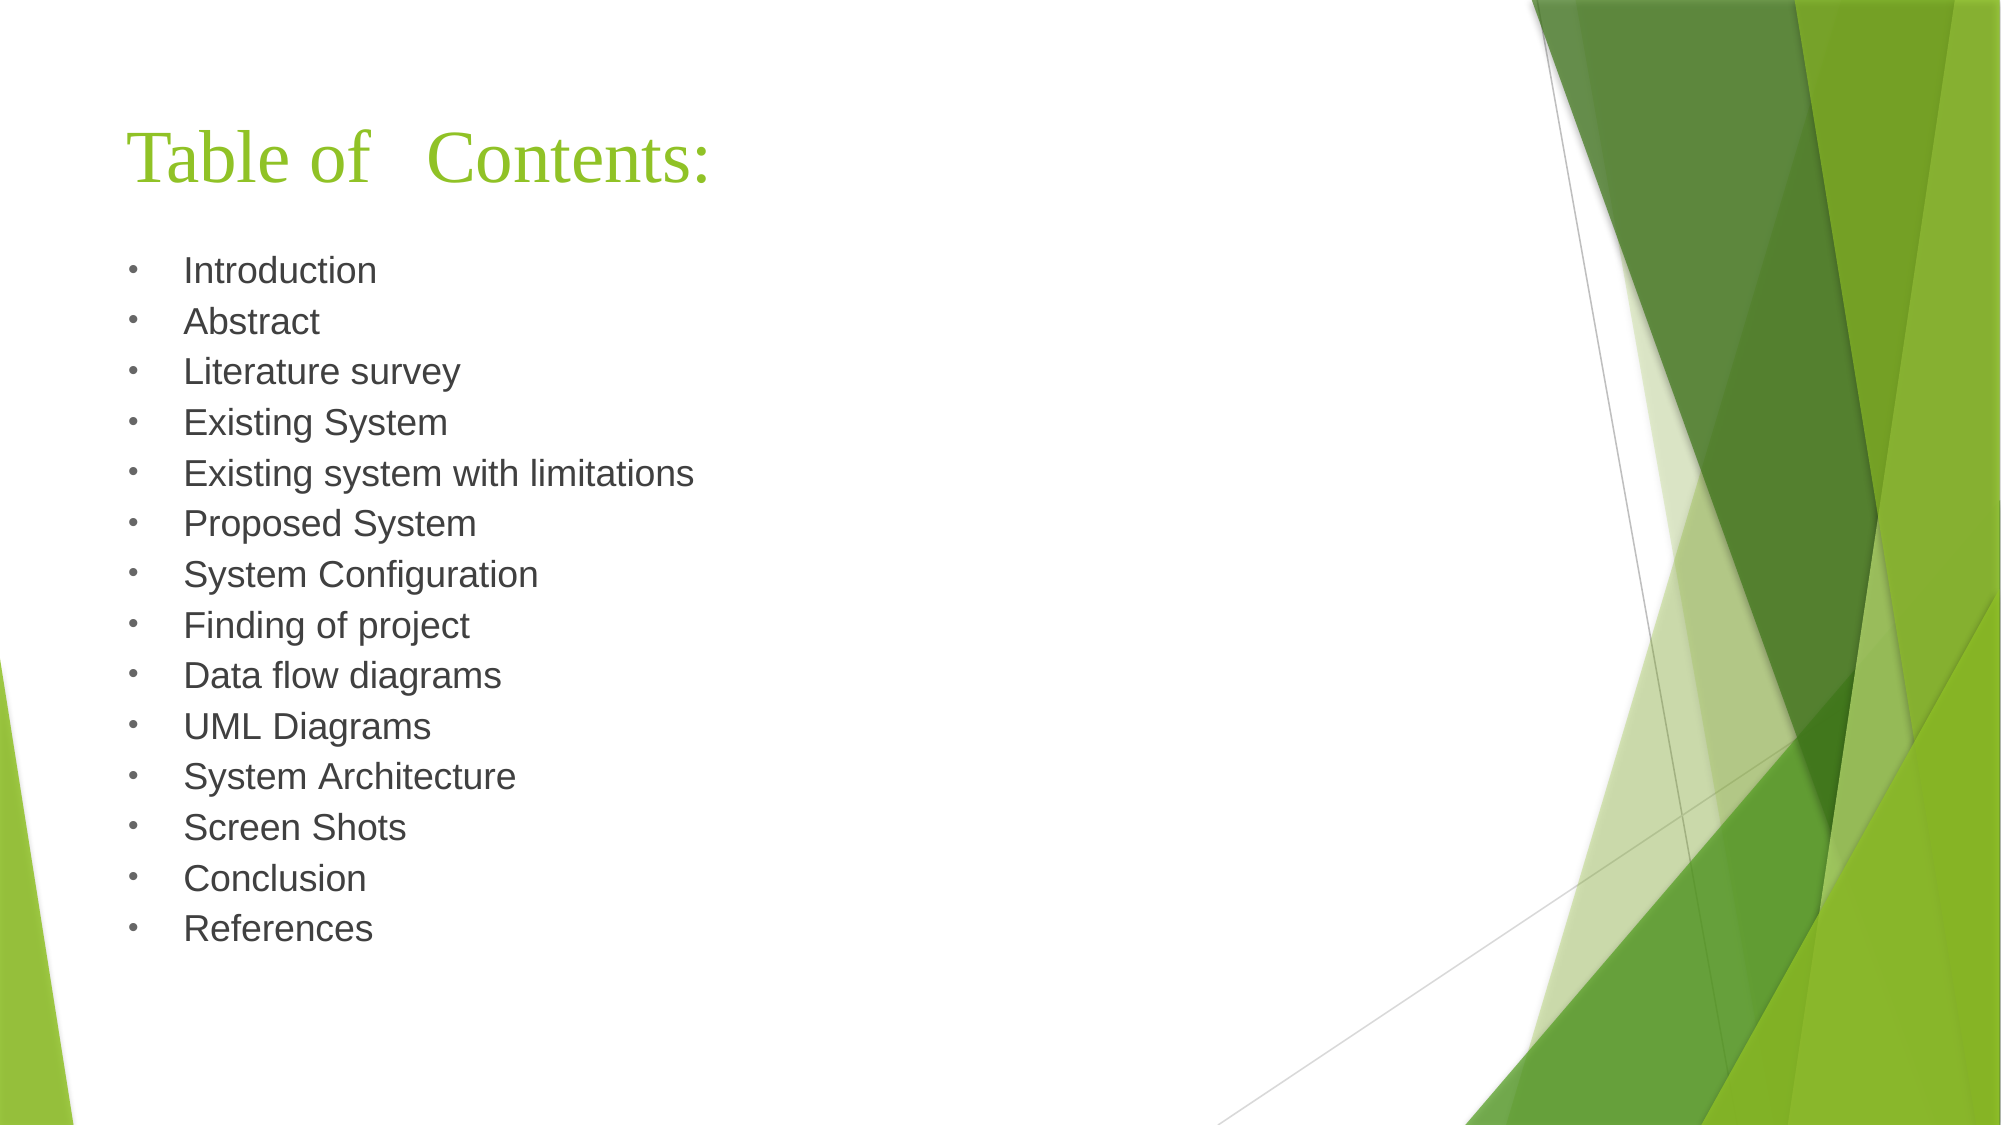

# Table of	Contents:
Introduction
Abstract
Literature survey
Existing System
Existing system with limitations
Proposed System
System Configuration
Finding of project
Data flow diagrams
UML Diagrams
System Architecture
Screen Shots
Conclusion
References